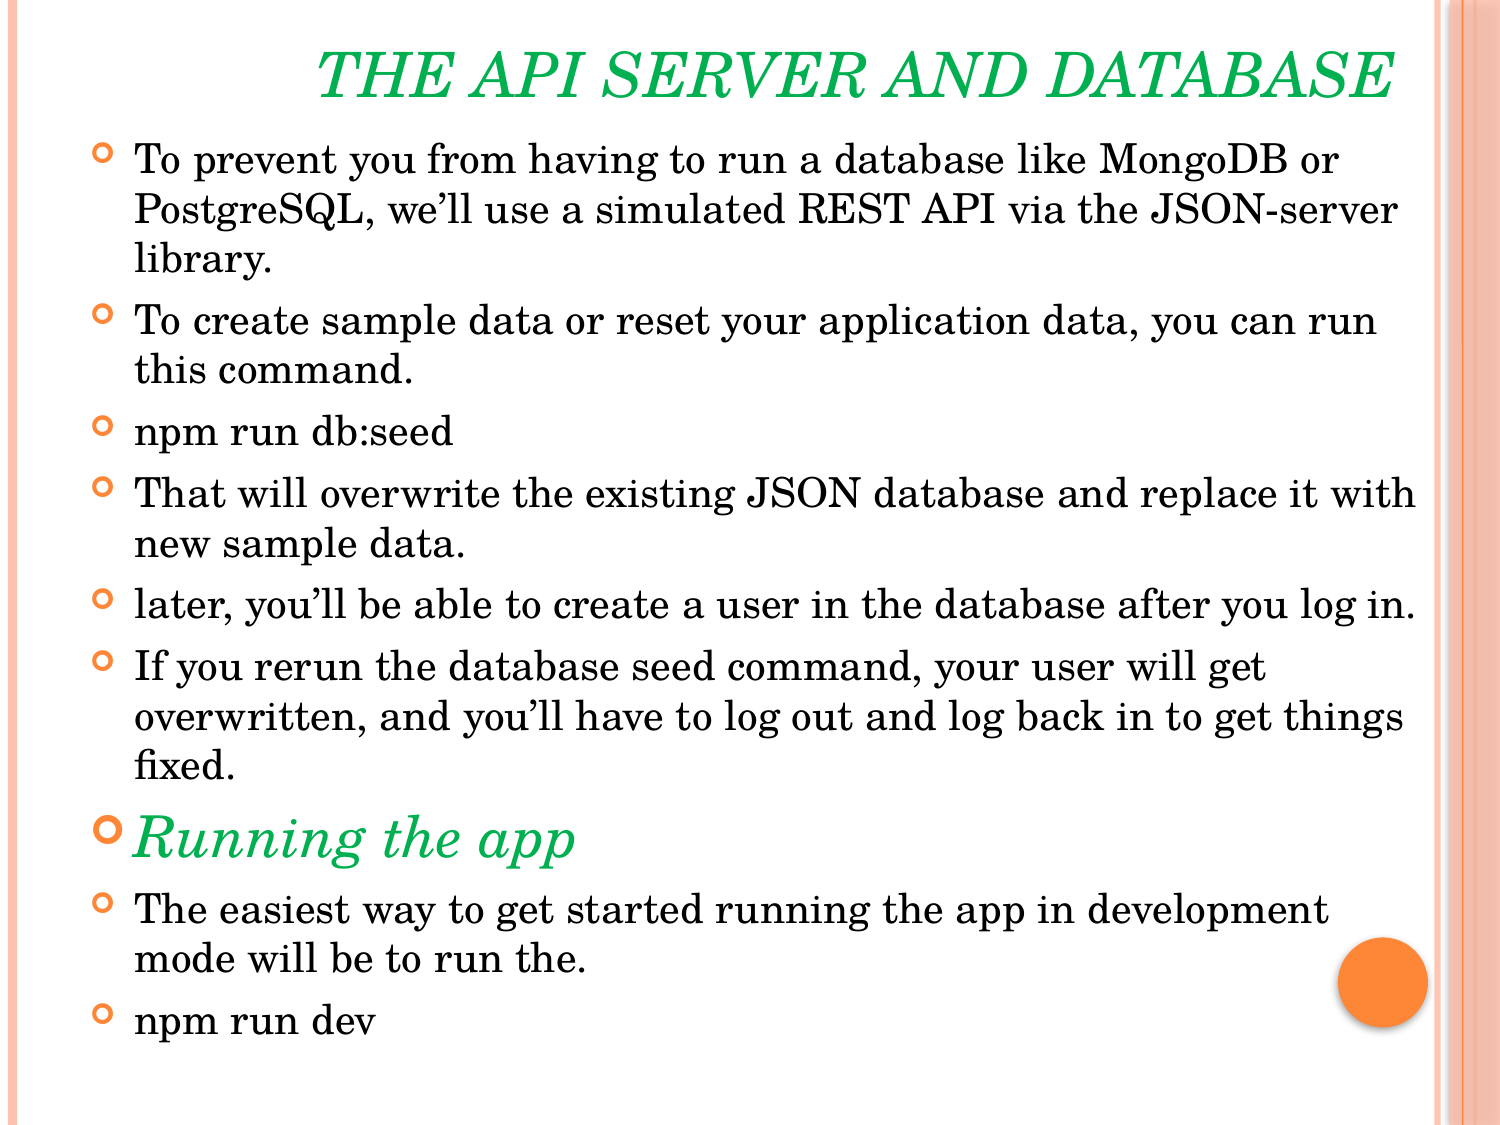

# The API server and database
To prevent you from having to run a database like MongoDB or PostgreSQL, we’ll use a simulated REST API via the JSON-server library.
To create sample data or reset your application data, you can run this command.
npm run db:seed
That will overwrite the existing JSON database and replace it with new sample data.
later, you’ll be able to create a user in the database after you log in.
If you rerun the database seed command, your user will get overwritten, and you’ll have to log out and log back in to get things fixed.
Running the app
The easiest way to get started running the app in development mode will be to run the.
npm run dev